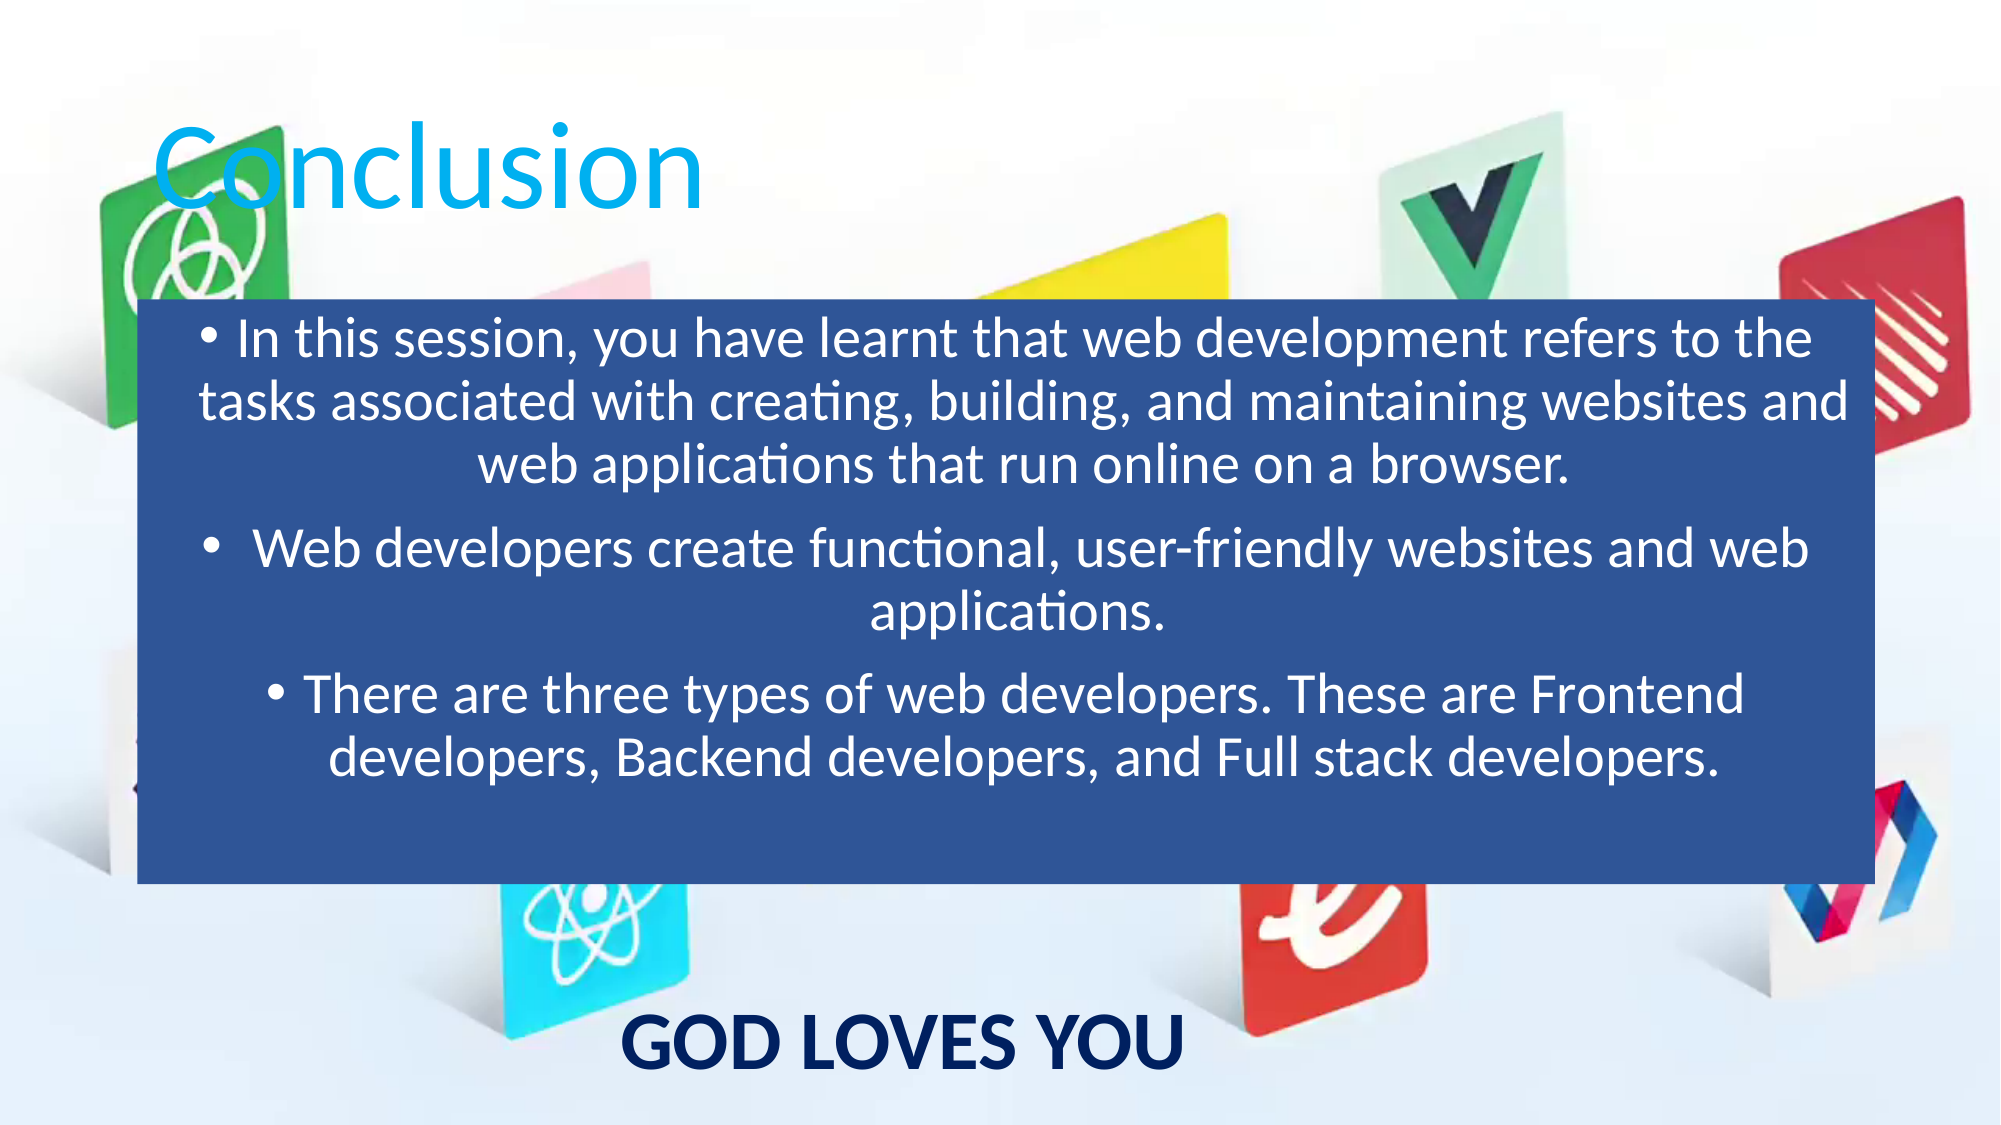

# Conclusion
In this session, you have learnt that web development refers to the tasks associated with creating, building, and maintaining websites and web applications that run online on a browser.
 Web developers create functional, user-friendly websites and web applications.
There are three types of web developers. These are Frontend developers, Backend developers, and Full stack developers.

GOD LOVES YOU